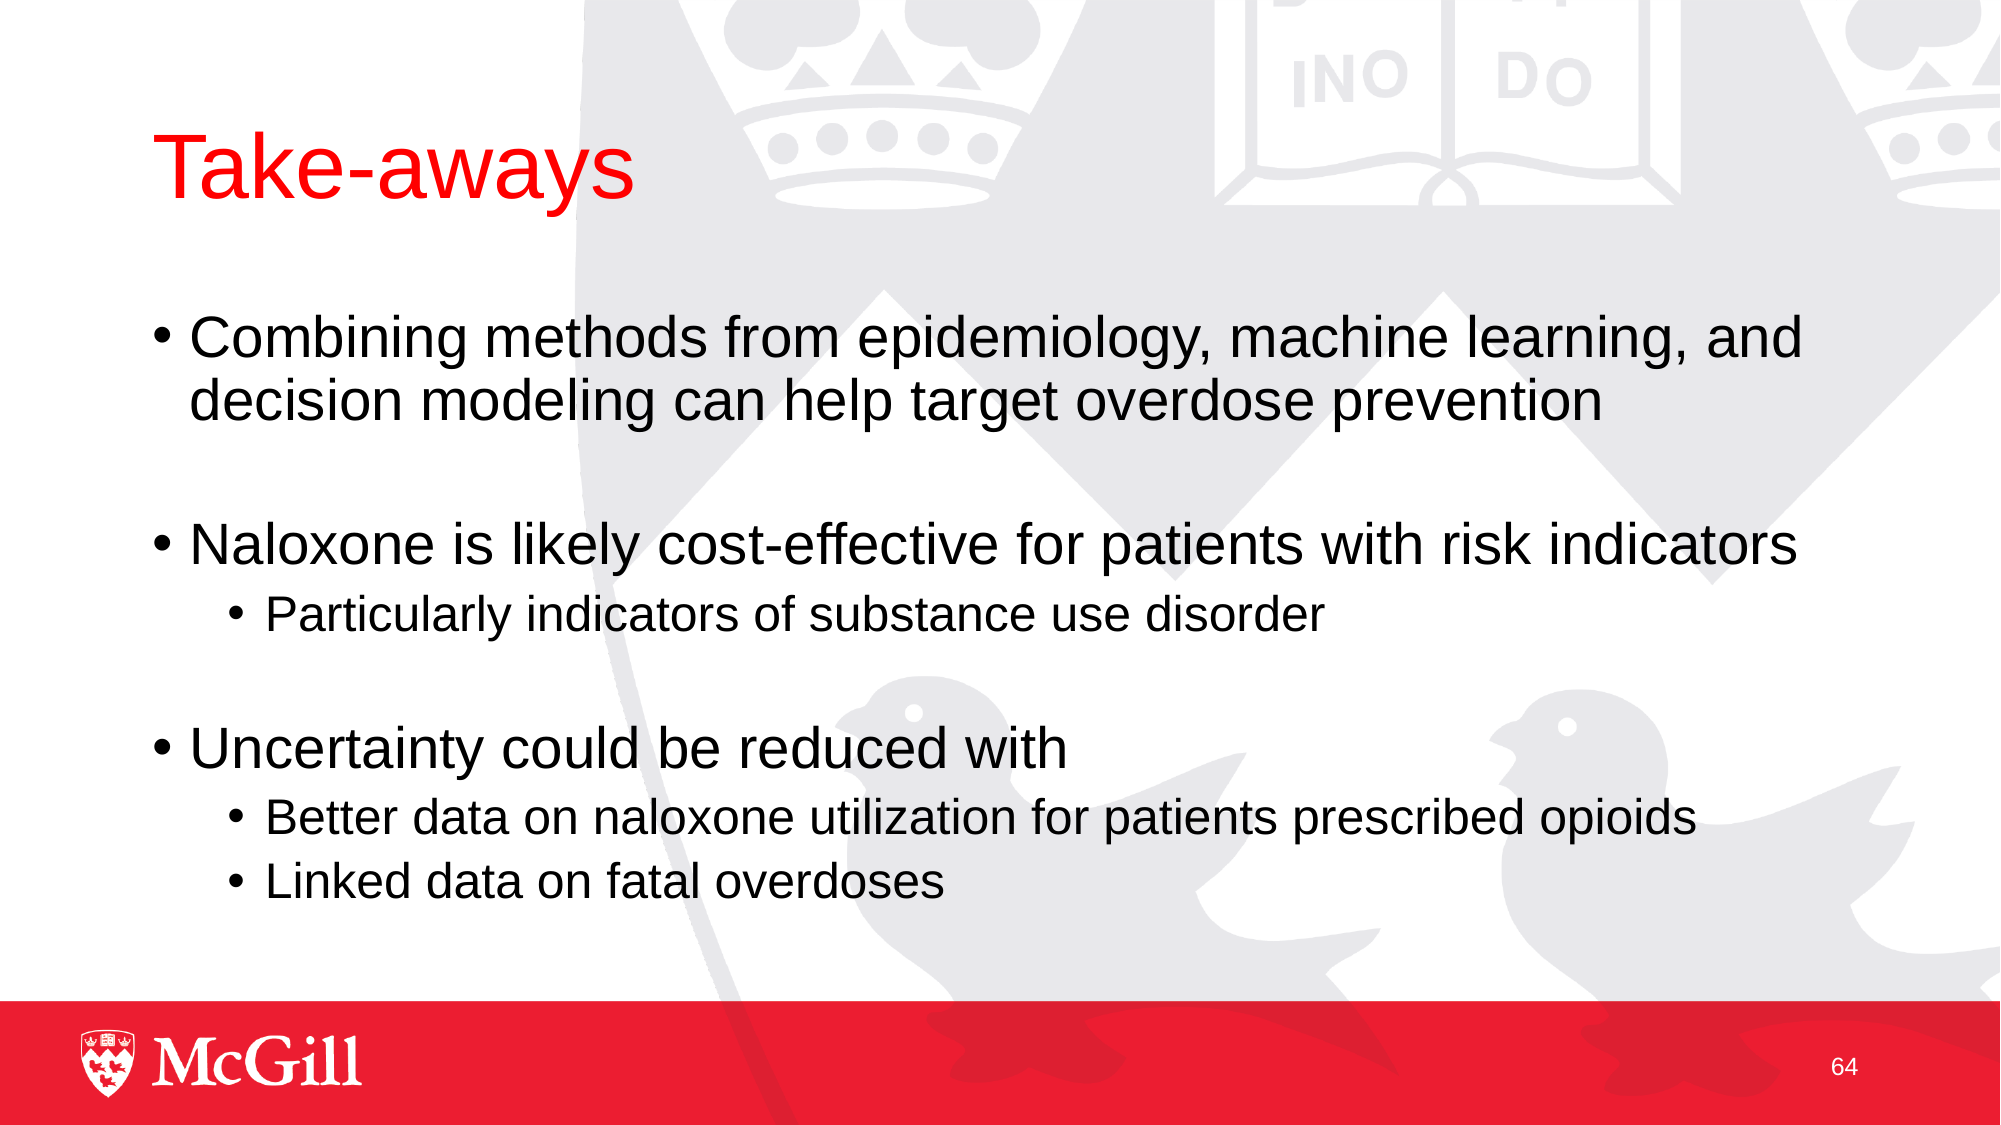

# Take-aways
Combining methods from epidemiology, machine learning, and decision modeling can help target overdose prevention

Naloxone is likely cost-effective for patients with risk indicators
Particularly indicators of substance use disorder

Uncertainty could be reduced with
Better data on naloxone utilization for patients prescribed opioids
Linked data on fatal overdoses
64